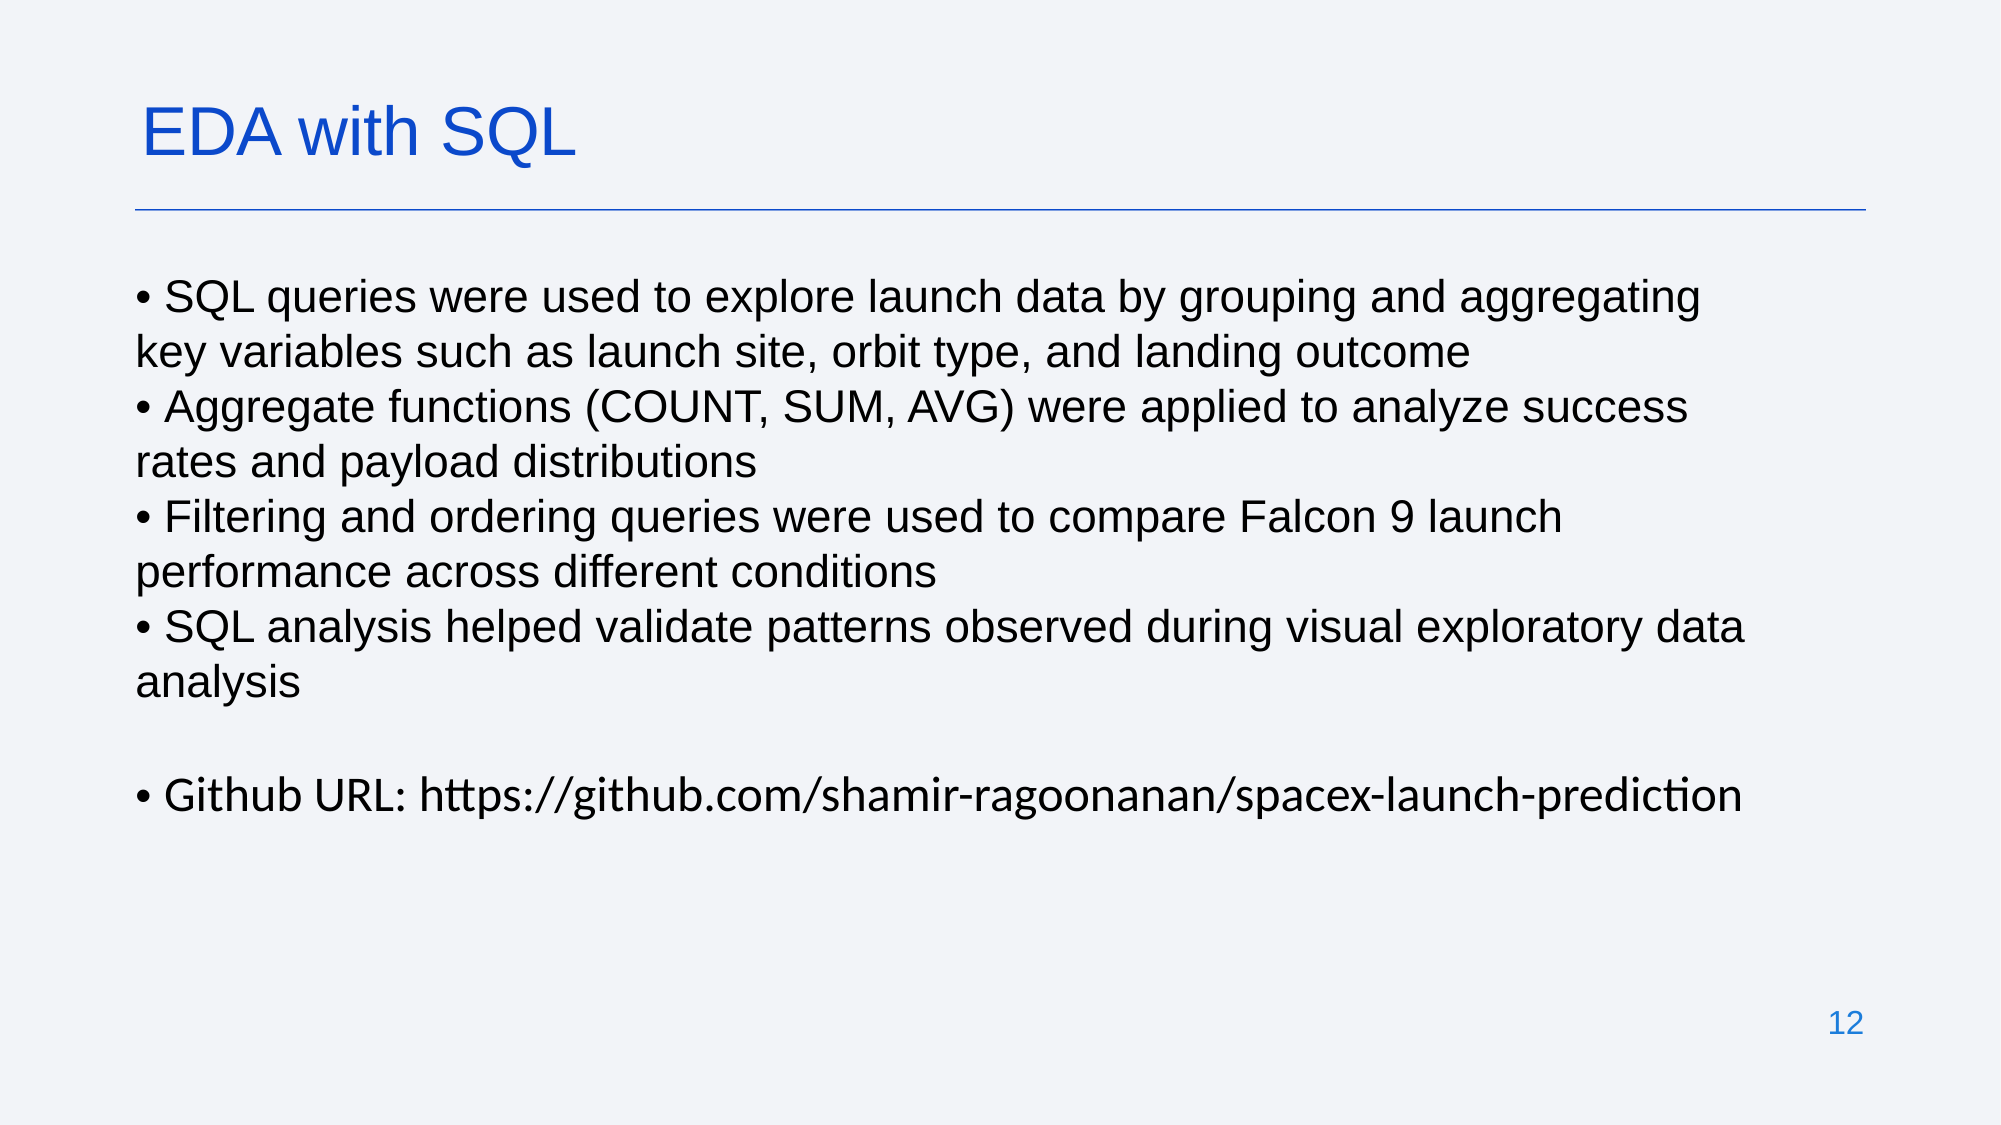

EDA with SQL
• SQL queries were used to explore launch data by grouping and aggregating key variables such as launch site, orbit type, and landing outcome
• Aggregate functions (COUNT, SUM, AVG) were applied to analyze success rates and payload distributions
• Filtering and ordering queries were used to compare Falcon 9 launch performance across different conditions
• SQL analysis helped validate patterns observed during visual exploratory data analysis

• Github URL: https://github.com/shamir-ragoonanan/spacex-launch-prediction

12